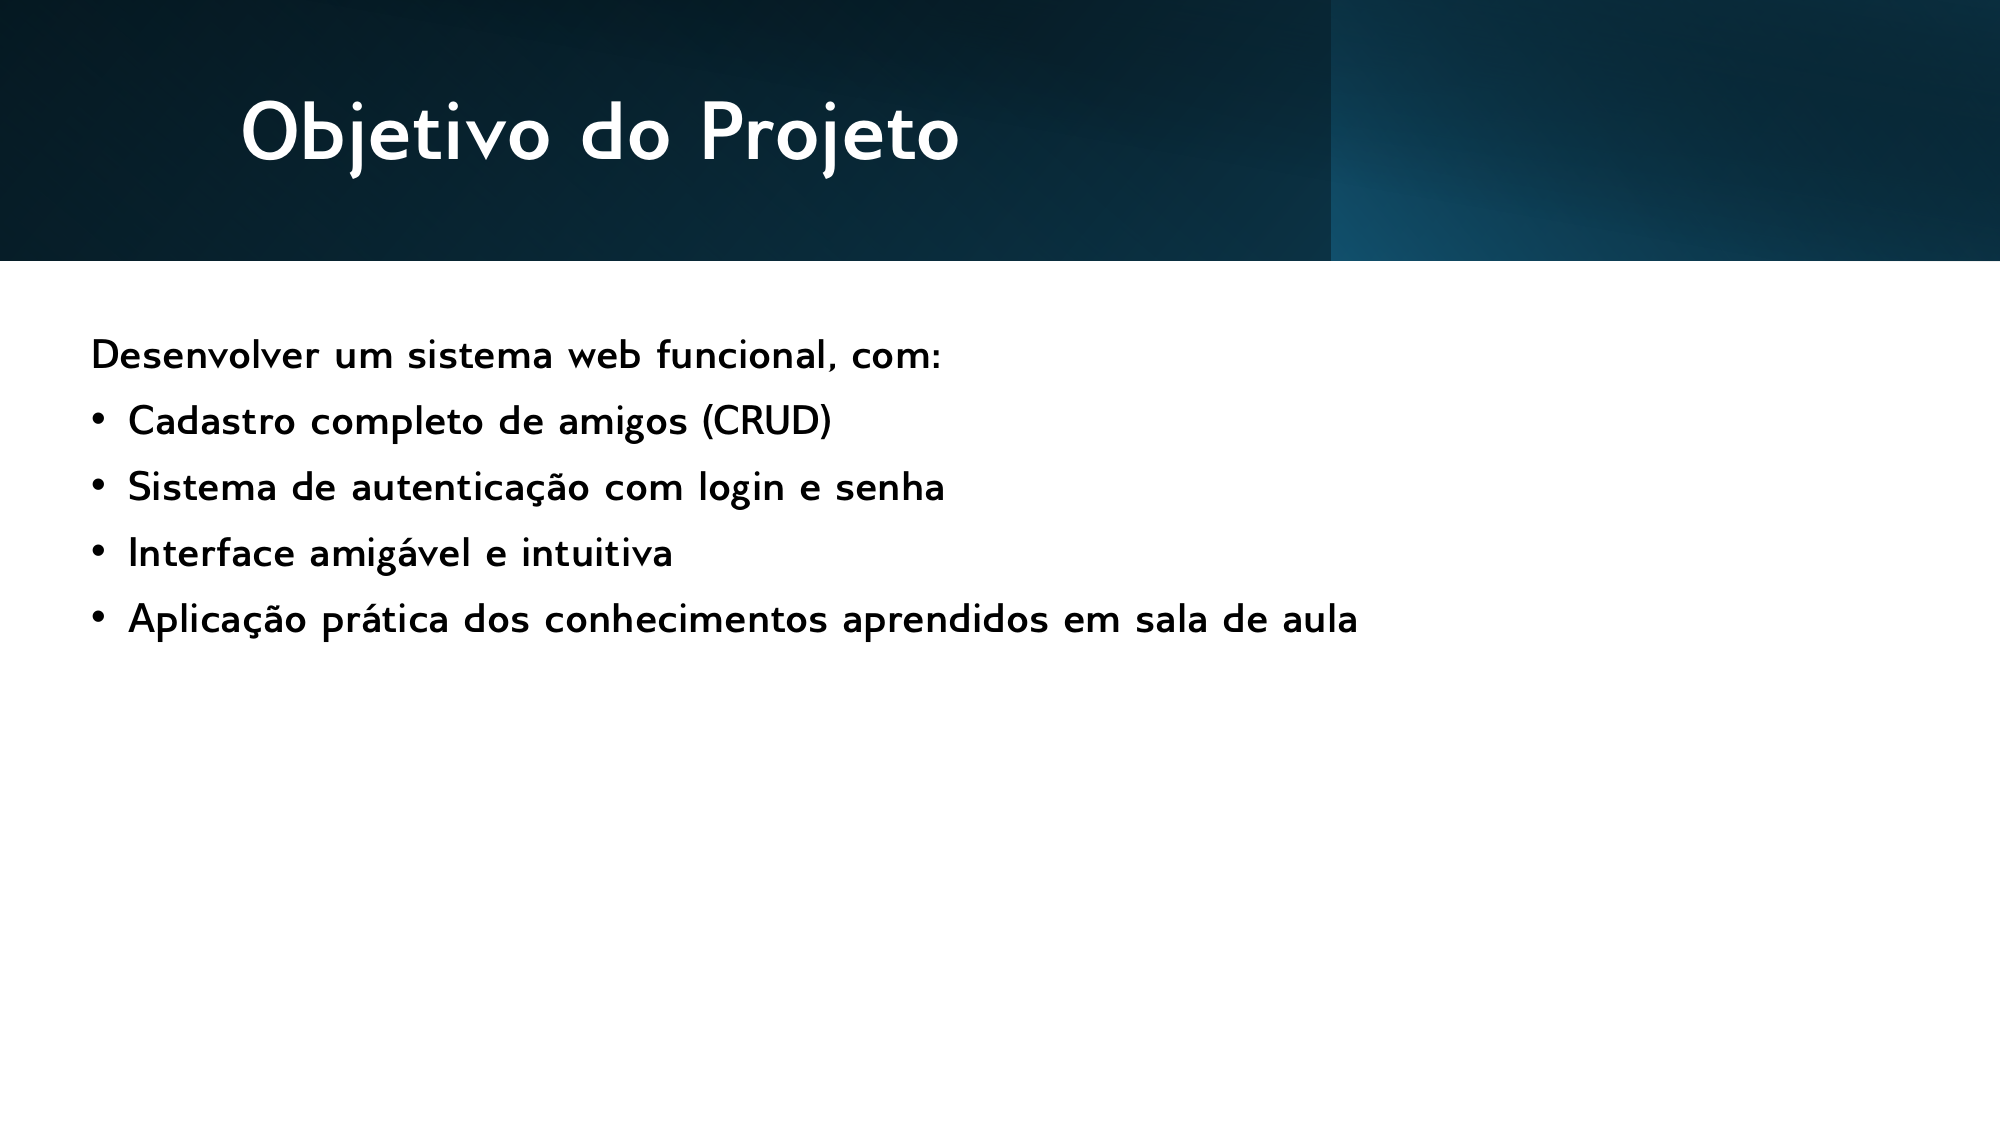

# Objetivo do Projeto
Desenvolver um sistema web funcional, com:
Cadastro completo de amigos (CRUD)
Sistema de autenticação com login e senha
Interface amigável e intuitiva
Aplicação prática dos conhecimentos aprendidos em sala de aula